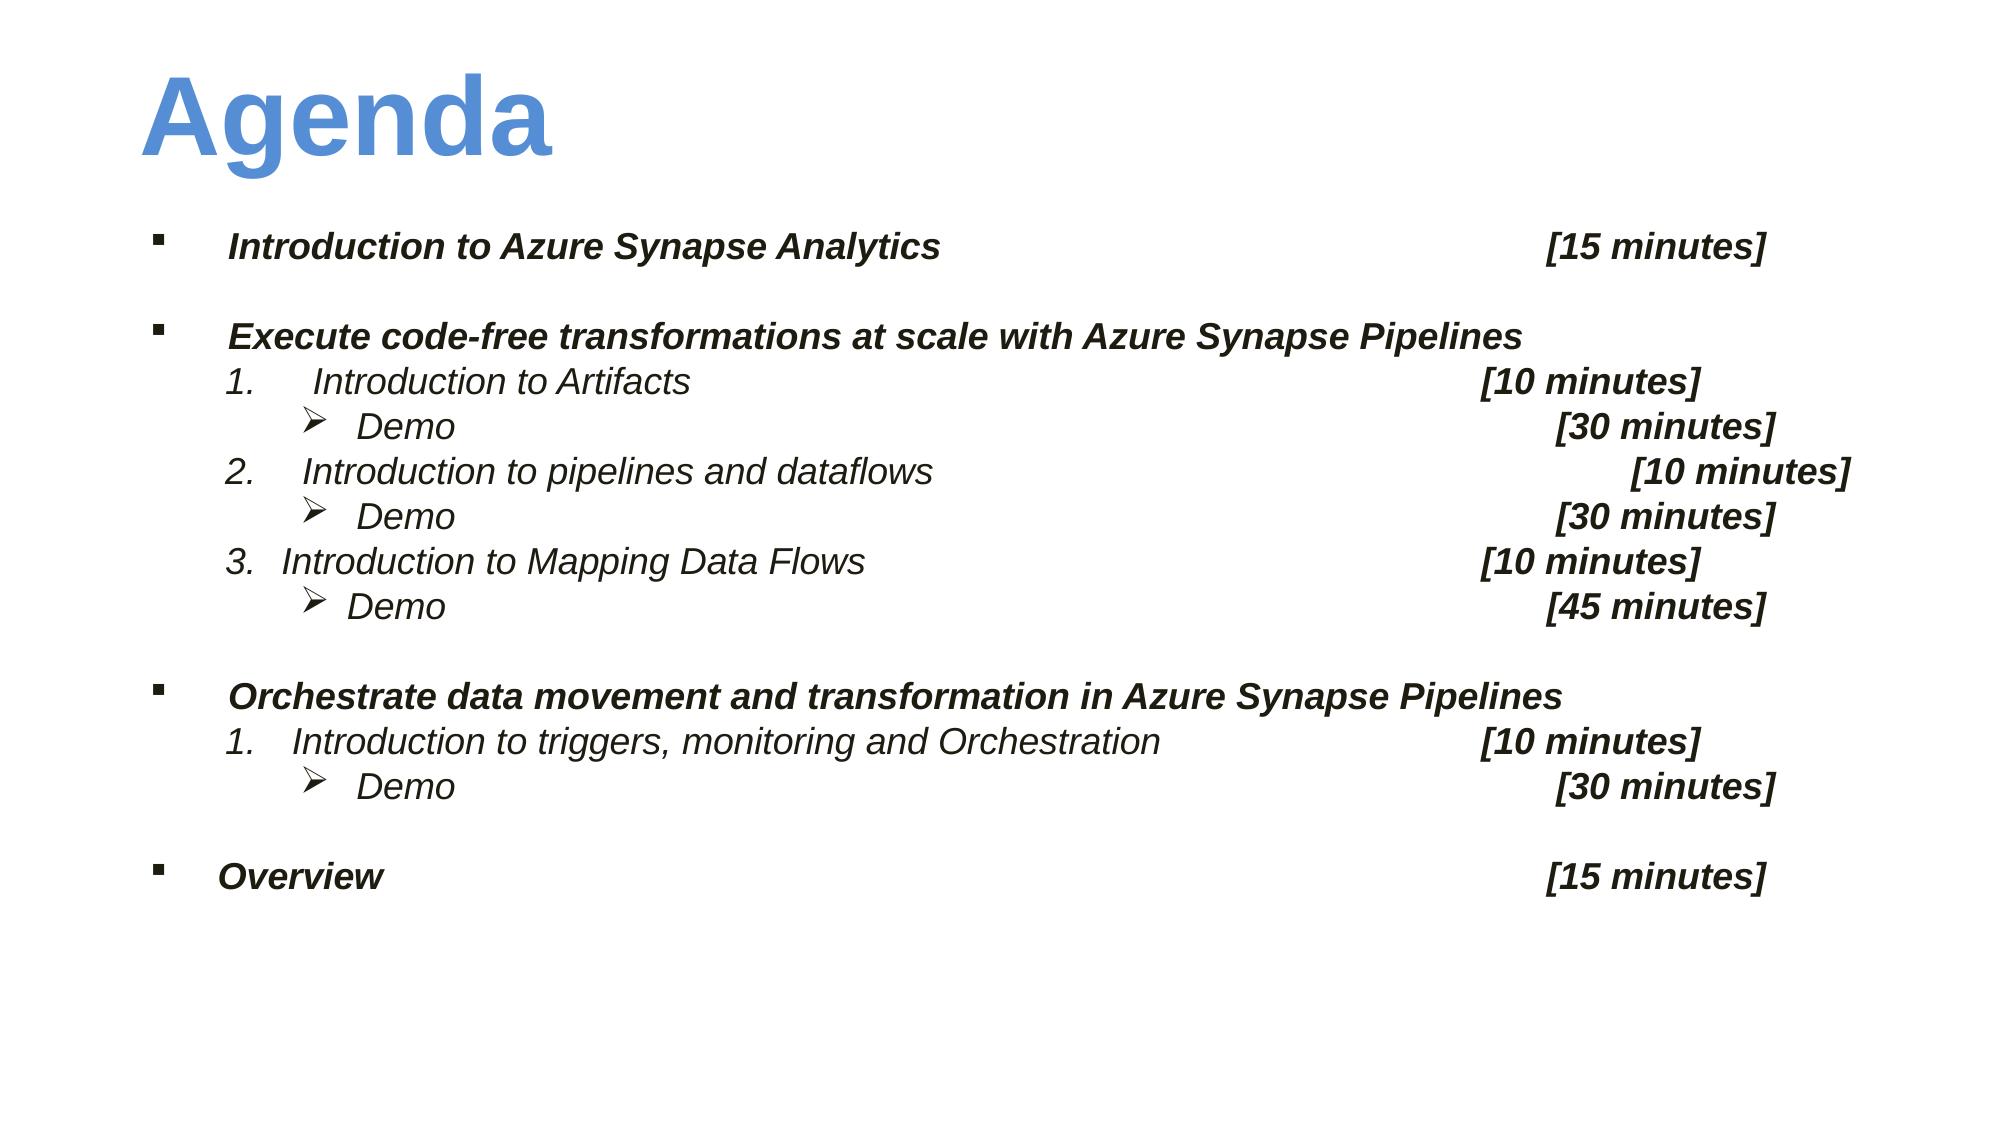

# Agenda

   Introduction to Azure Synapse Analytics					[15 minutes]

   Execute code-free transformations at scale with Azure Synapse Pipelines
   Introduction to Artifacts						[10 minutes]
Demo								[30 minutes]
  Introduction to pipelines and dataflows					[10 minutes]
Demo								[30 minutes]
Introduction to Mapping Data Flows					[10 minutes]
Demo								[45 minutes]

   Orchestrate data movement and transformation in Azure Synapse Pipelines
 Introduction to triggers, monitoring and Orchestration			[10 minutes]
Demo								[30 minutes]

  Overview								[15 minutes]